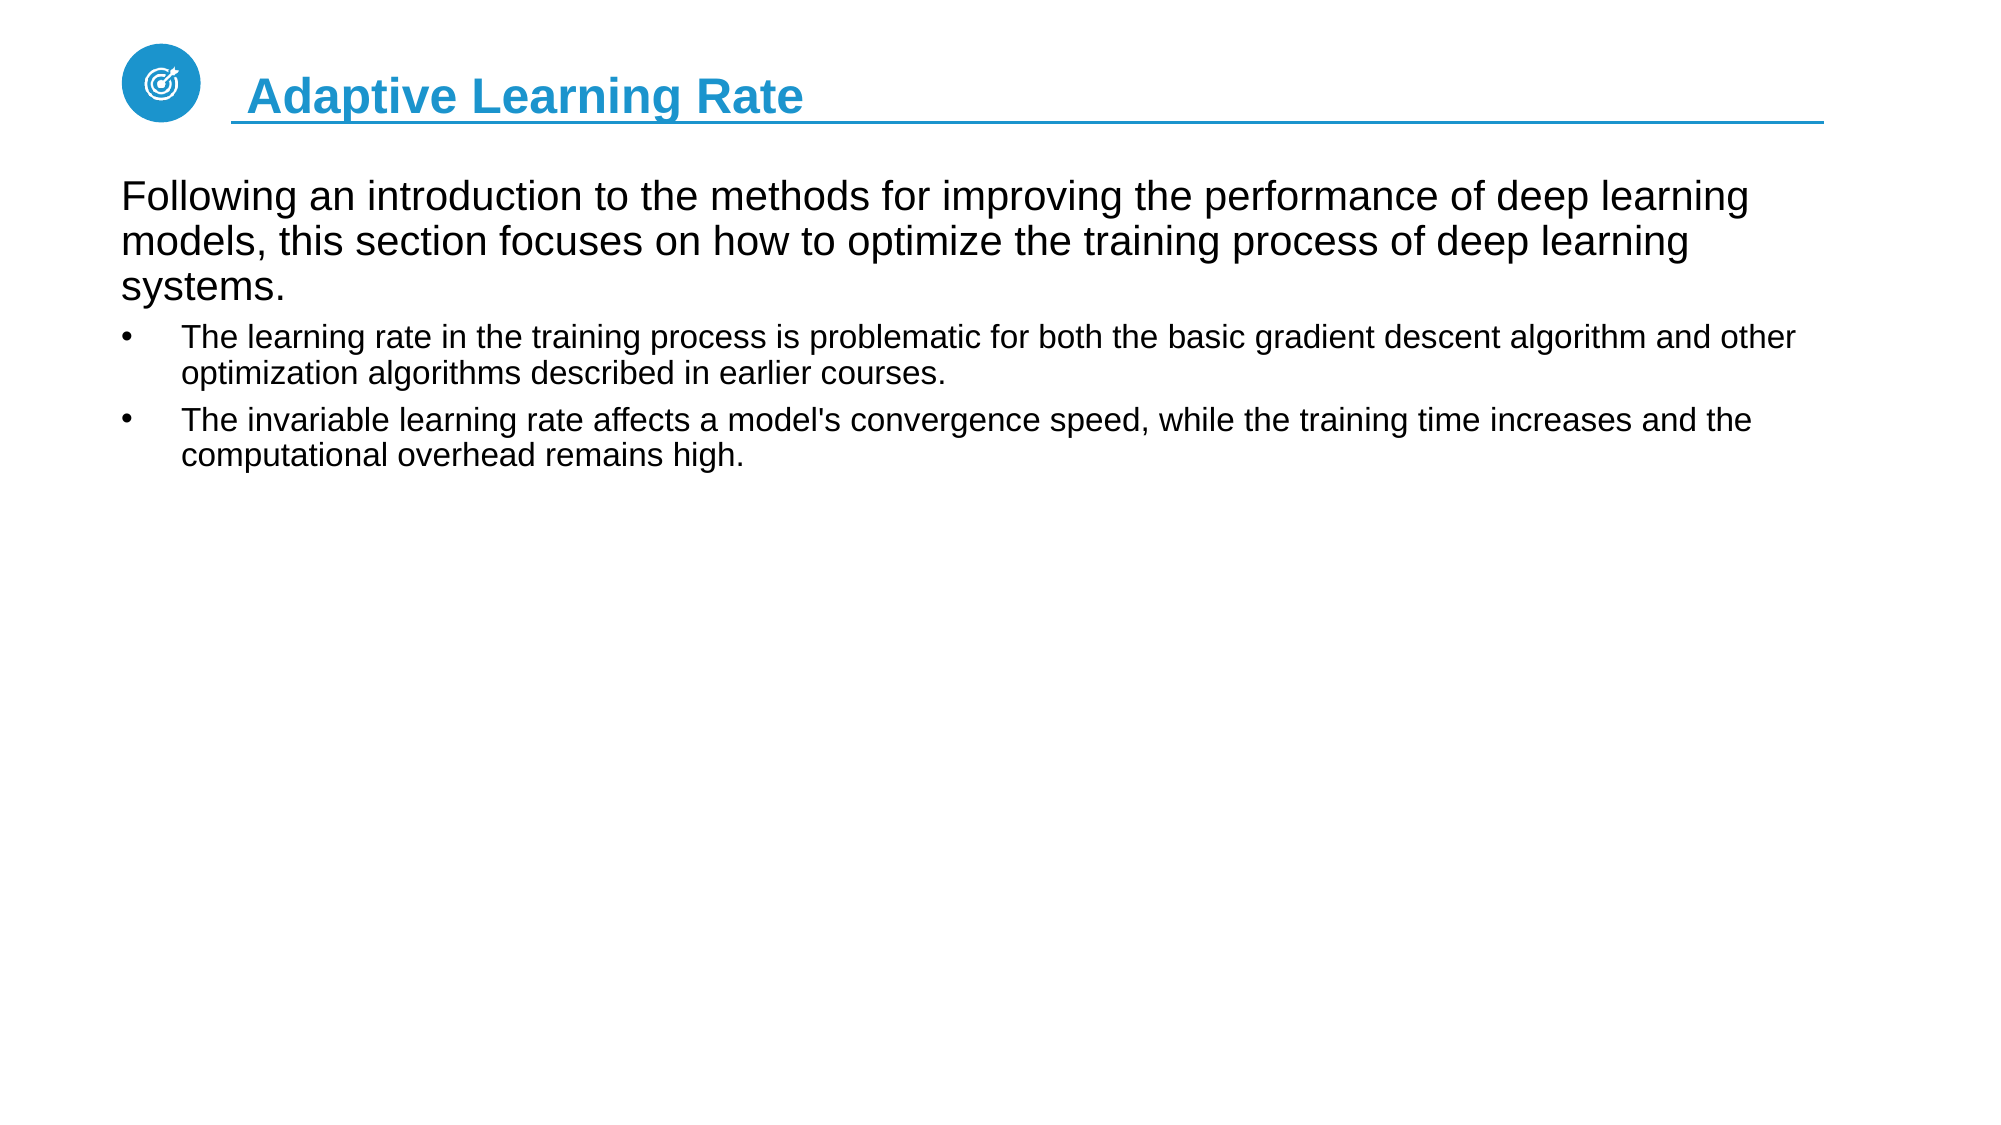

# Adaptive Learning Rate
Following an introduction to the methods for improving the performance of deep learning models, this section focuses on how to optimize the training process of deep learning systems.
The learning rate in the training process is problematic for both the basic gradient descent algorithm and other optimization algorithms described in earlier courses.
The invariable learning rate affects a model's convergence speed, while the training time increases and the computational overhead remains high.